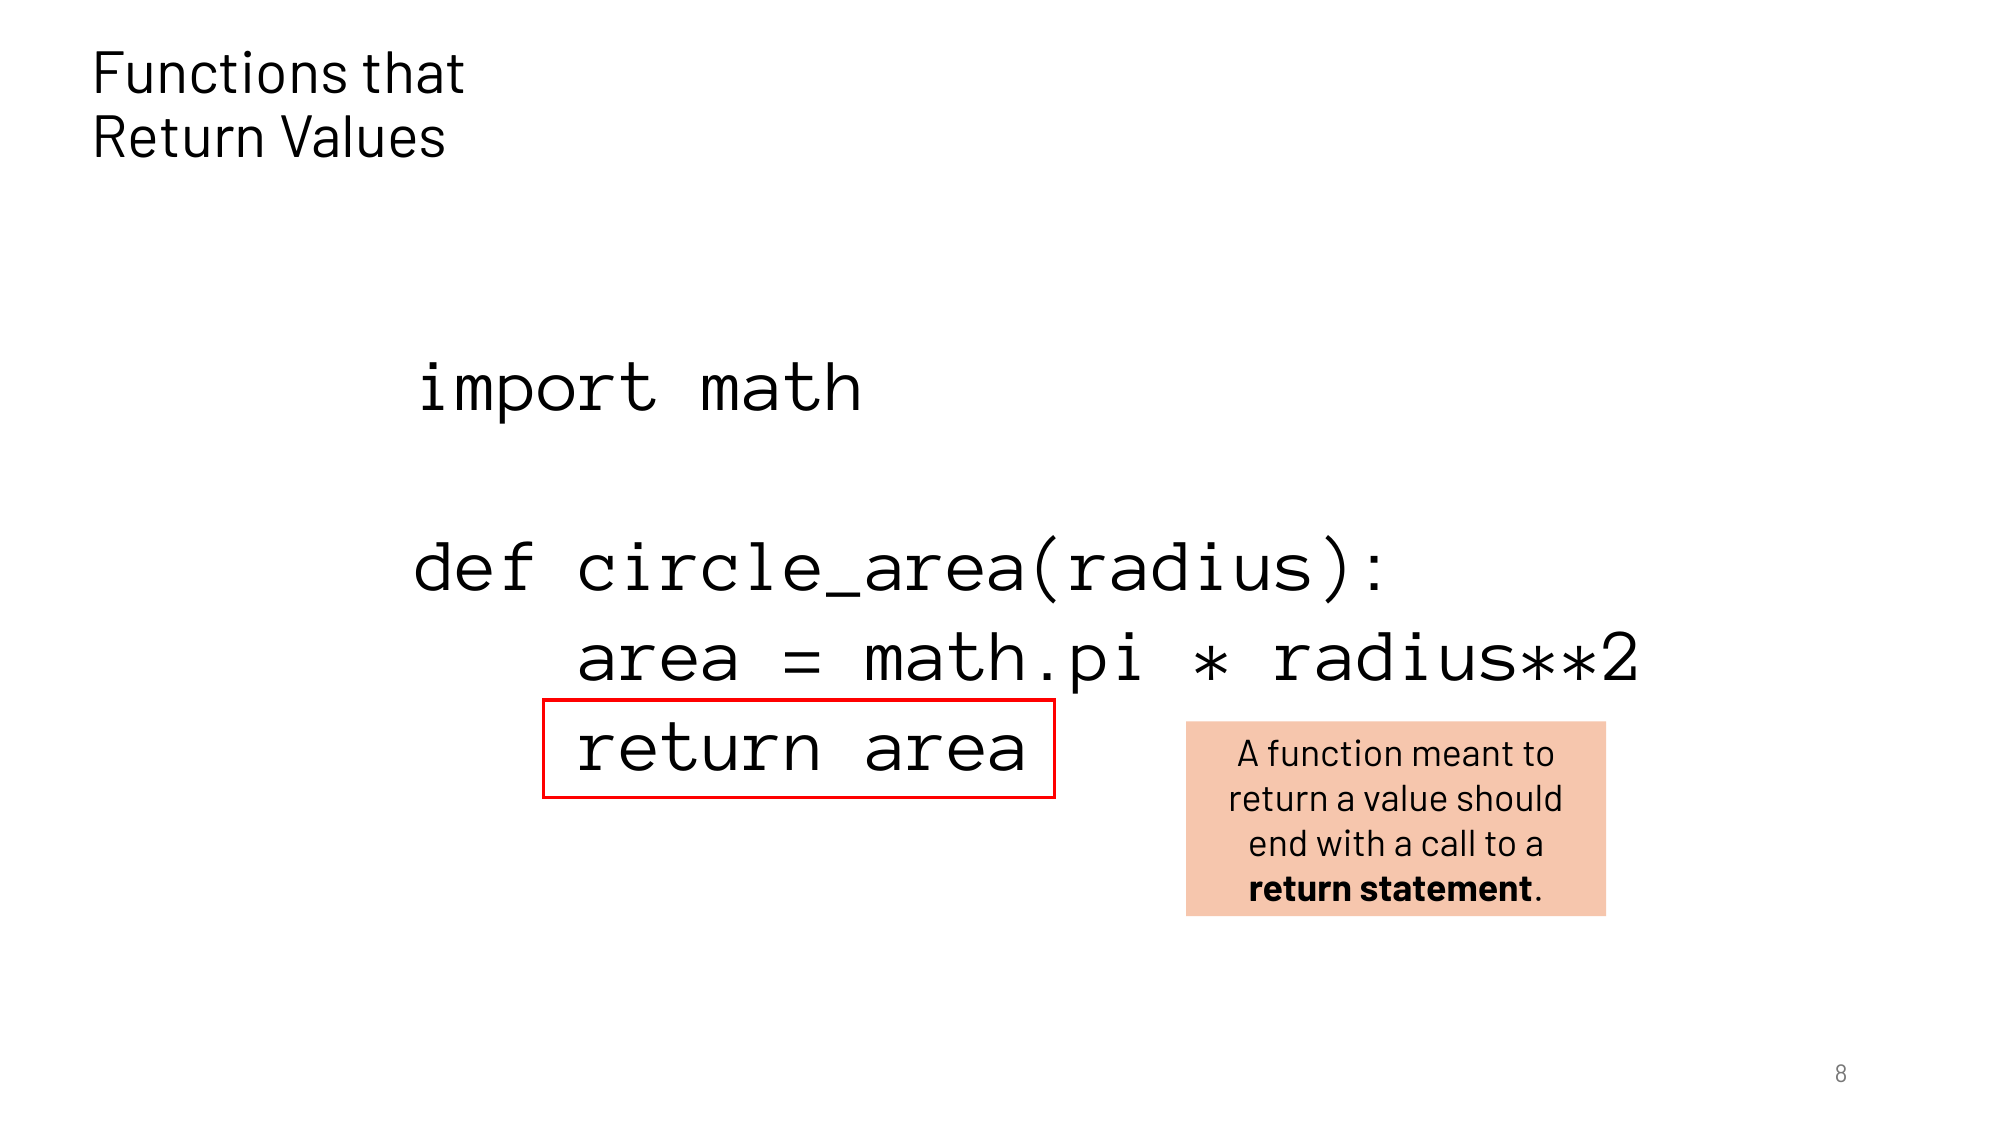

# Functions that Return Values
import math

def circle_area(radius):
    area = math.pi * radius**2
    return area

A function meant to return a value should end with a call to a return statement.
8